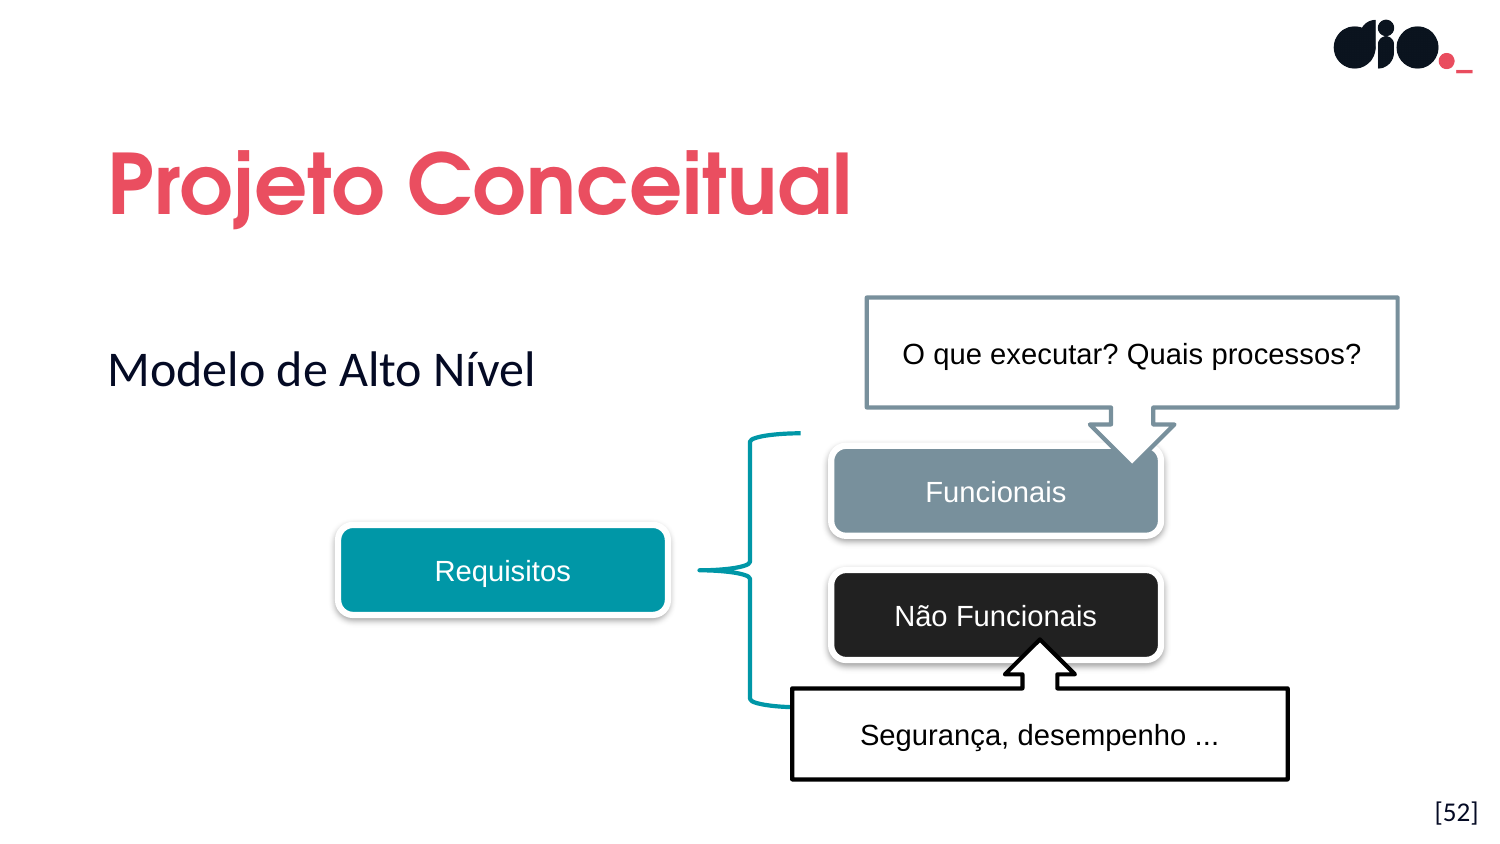

Projeto Conceitual
Modelo de Alto Nível

O que executar? Quais processos?

Funcionais
Requisitos
Não Funcionais
Segurança, desempenho ...
[52]